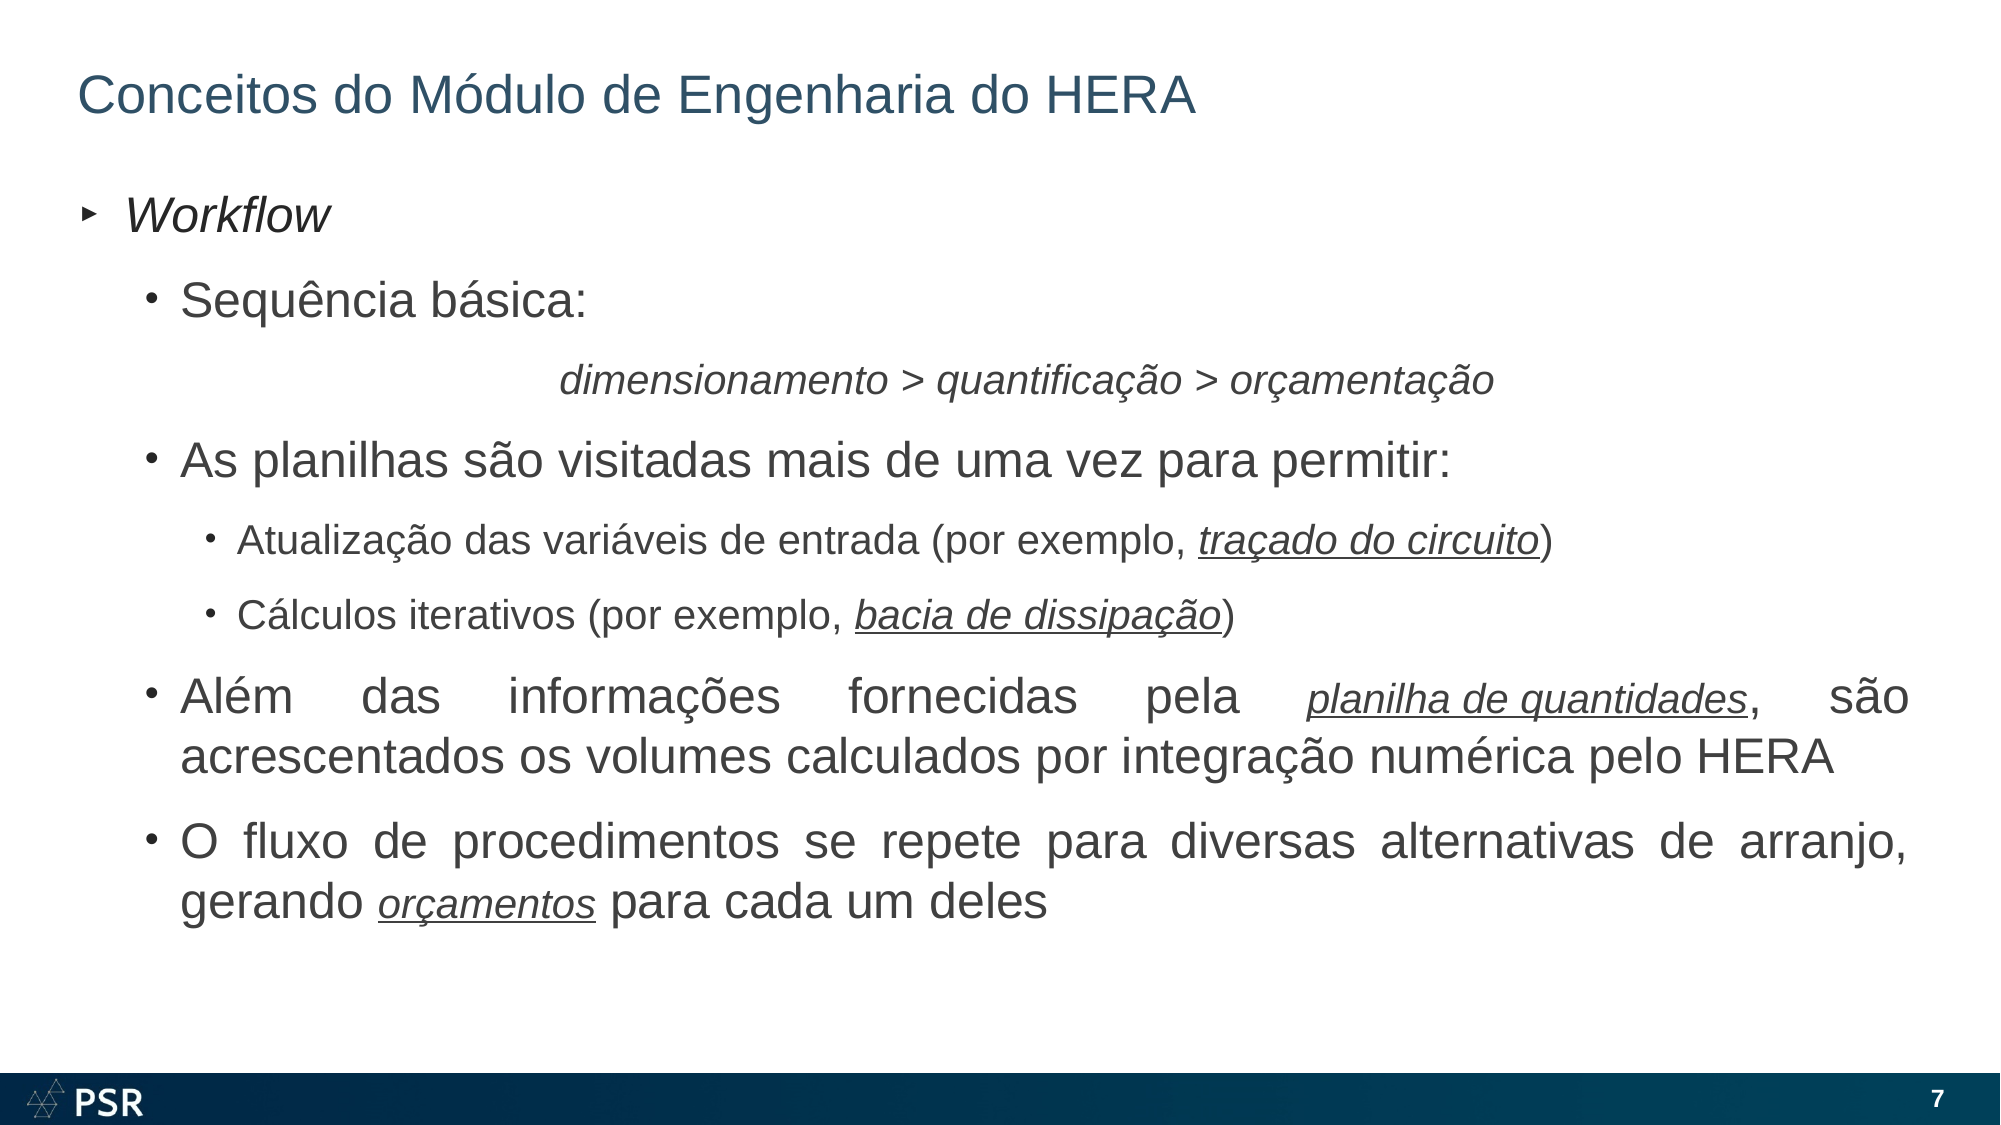

# Conceitos do Módulo de Engenharia do HERA
Workflow
Sequência básica:
dimensionamento > quantificação > orçamentação
As planilhas são visitadas mais de uma vez para permitir:
Atualização das variáveis de entrada (por exemplo, traçado do circuito)
Cálculos iterativos (por exemplo, bacia de dissipação)
Além das informações fornecidas pela planilha de quantidades, são acrescentados os volumes calculados por integração numérica pelo HERA
O fluxo de procedimentos se repete para diversas alternativas de arranjo, gerando orçamentos para cada um deles

7